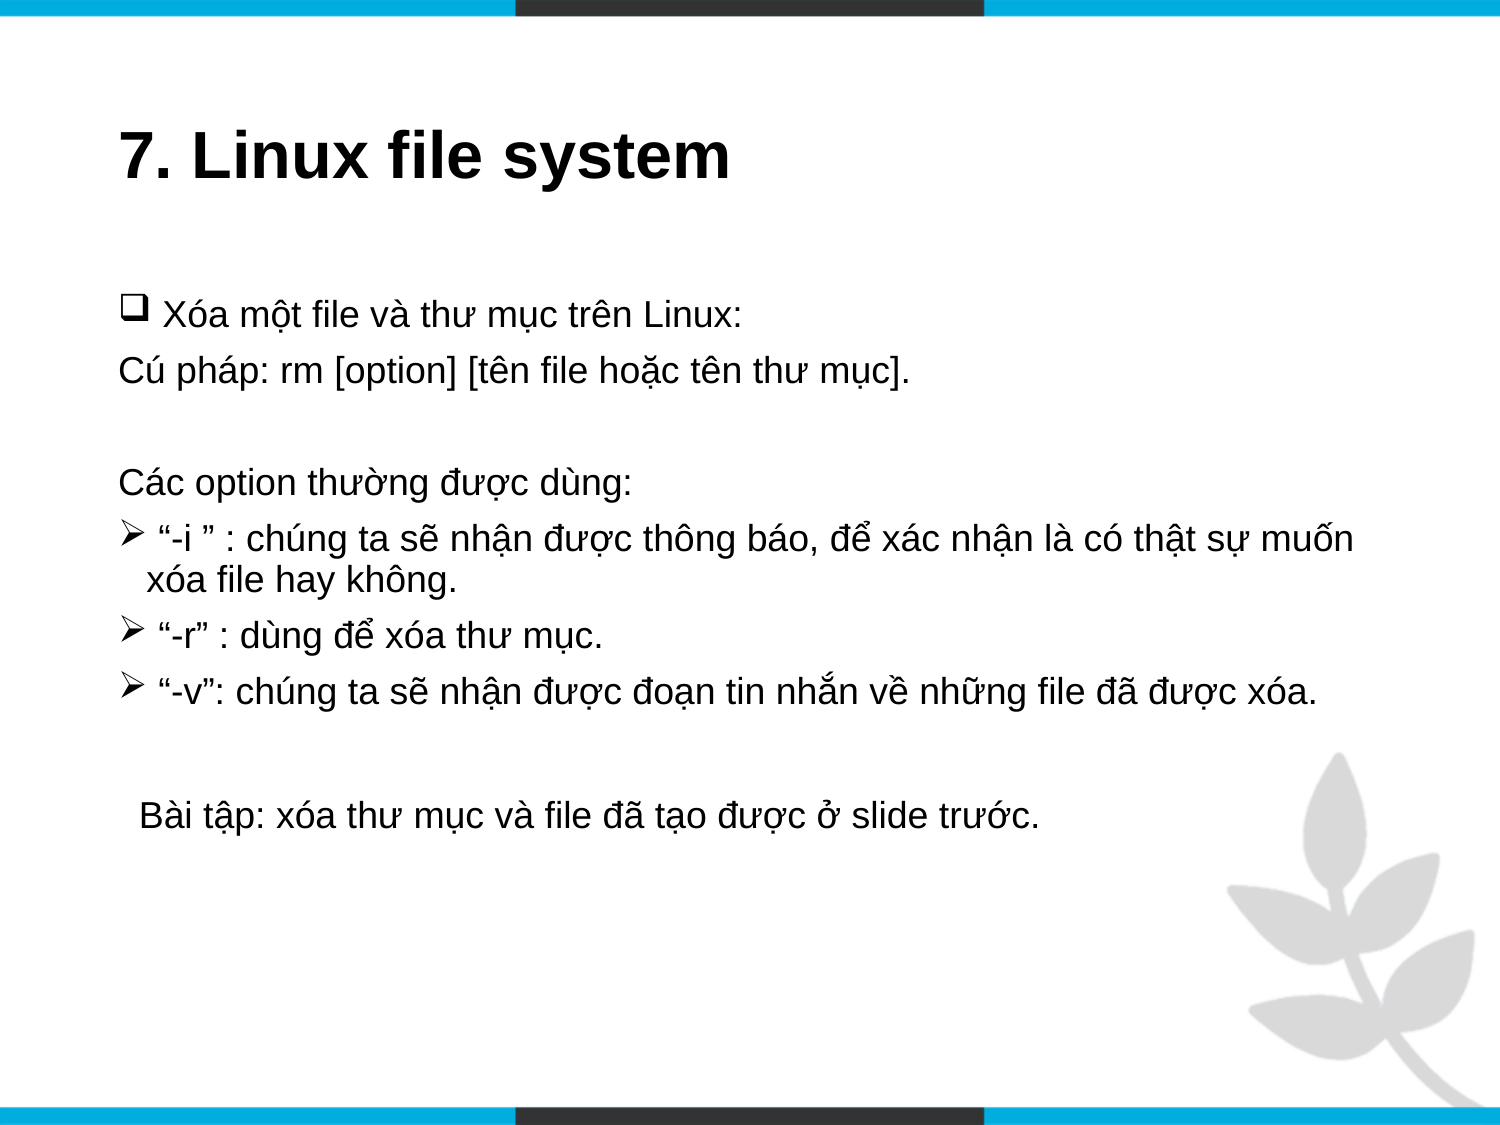

# 7. Linux file system
 Xóa một file và thư mục trên Linux:
Cú pháp: rm [option] [tên file hoặc tên thư mục].

Các option thường được dùng:
 “-i ” : chúng ta sẽ nhận được thông báo, để xác nhận là có thật sự muốn xóa file hay không.
 “-r” : dùng để xóa thư mục.
 “-v”: chúng ta sẽ nhận được đoạn tin nhắn về những file đã được xóa.

Bài tập: xóa thư mục và file đã tạo được ở slide trước.